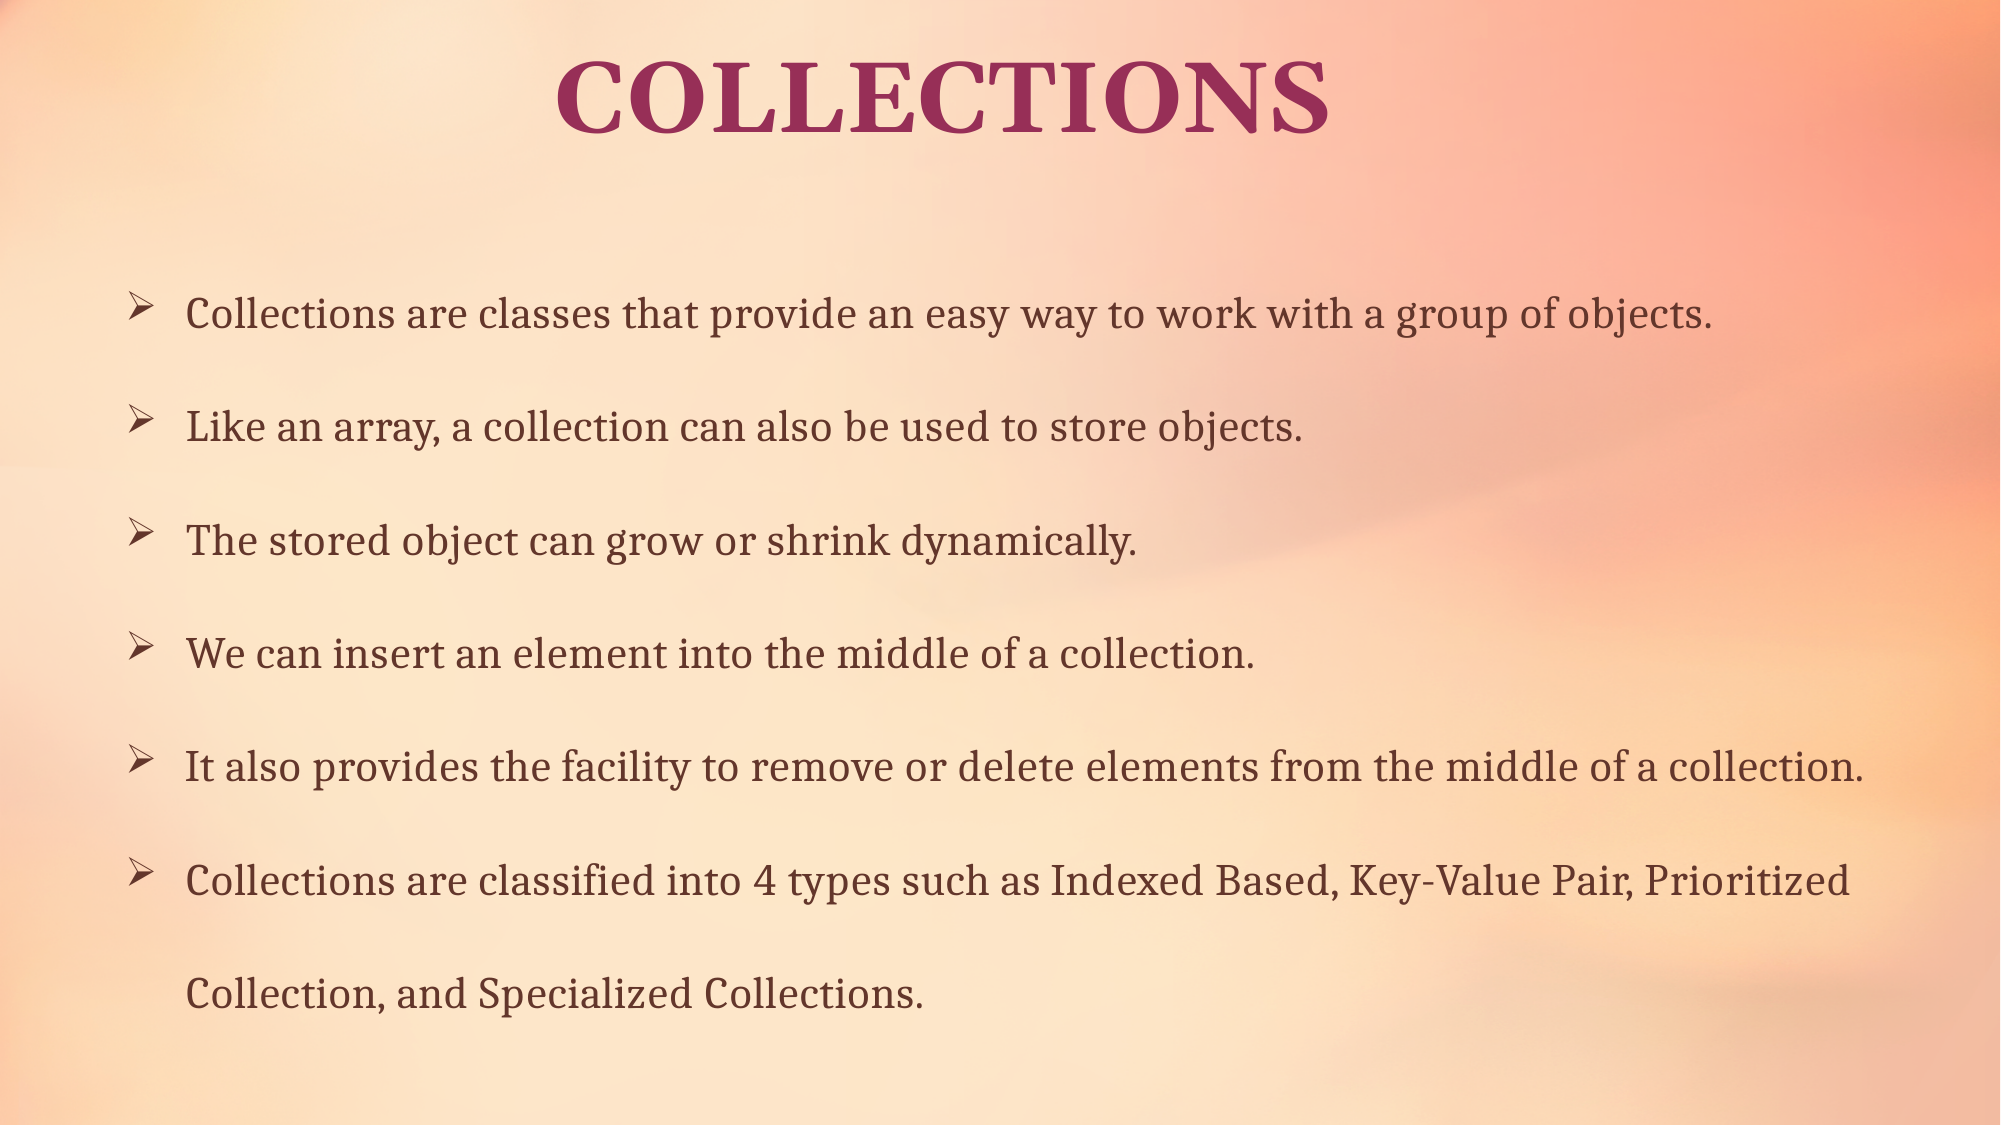

# COLLECTIONS
Collections are classes that provide an easy way to work with a group of objects.
Like an array, a collection can also be used to store objects.
The stored object can grow or shrink dynamically.
We can insert an element into the middle of a collection.
It also provides the facility to remove or delete elements from the middle of a collection.
Collections are classified into 4 types such as Indexed Based, Key-Value Pair, Prioritized Collection, and Specialized Collections.